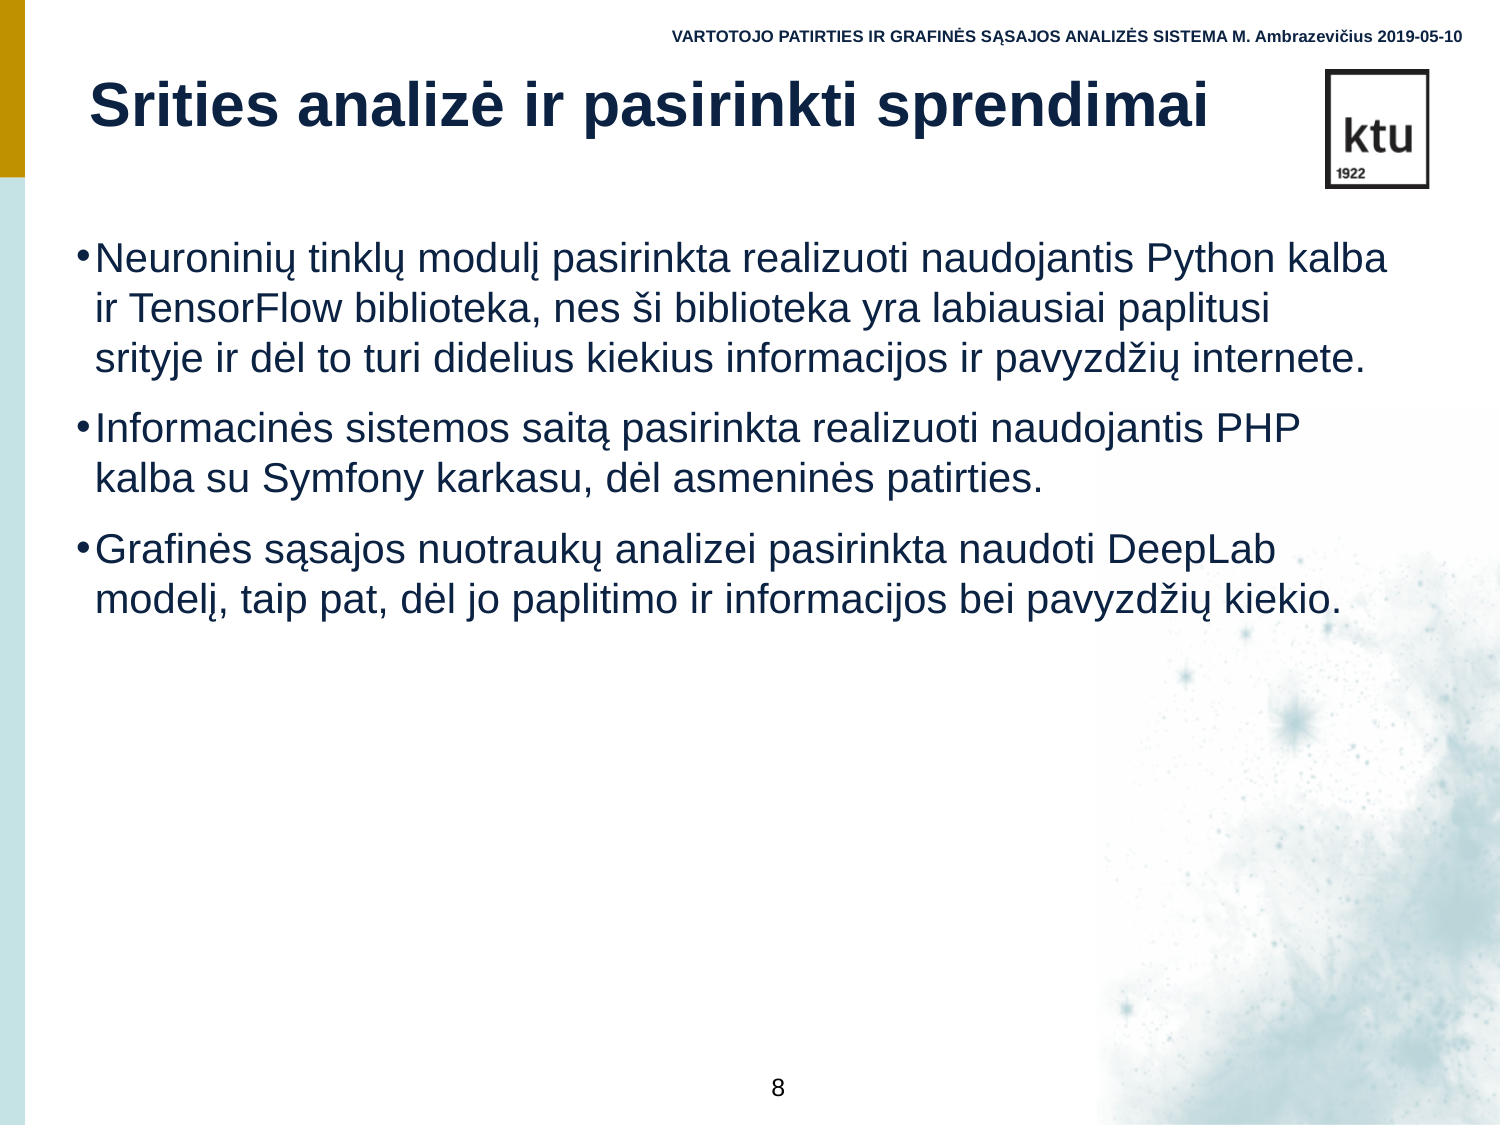

VARTOTOJO PATIRTIES IR GRAFINĖS SĄSAJOS ANALIZĖS SISTEMA M. Ambrazevičius 2019-05-10
Srities analizė ir pasirinkti sprendimai
Neuroninių tinklų modulį pasirinkta realizuoti naudojantis Python kalba ir TensorFlow biblioteka, nes ši biblioteka yra labiausiai paplitusi  srityje ir dėl to turi didelius kiekius informacijos ir pavyzdžių internete.
Informacinės sistemos saitą pasirinkta realizuoti naudojantis PHP kalba su Symfony karkasu, dėl asmeninės patirties.
Grafinės sąsajos nuotraukų analizei pasirinkta naudoti DeepLab modelį, taip pat, dėl jo paplitimo ir informacijos bei pavyzdžių kiekio.